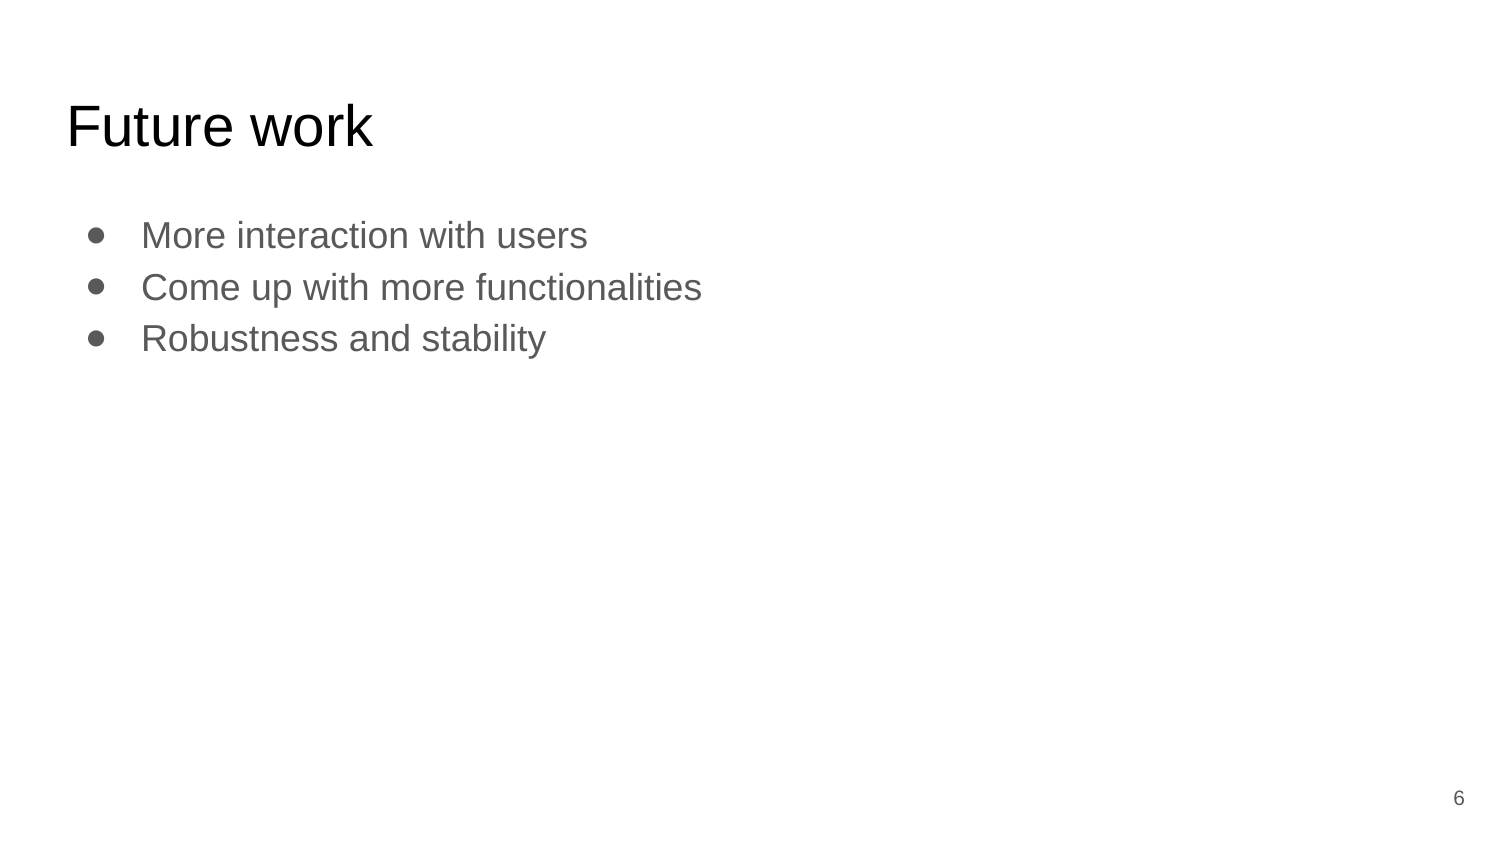

# Future work
More interaction with users
Come up with more functionalities
Robustness and stability
6